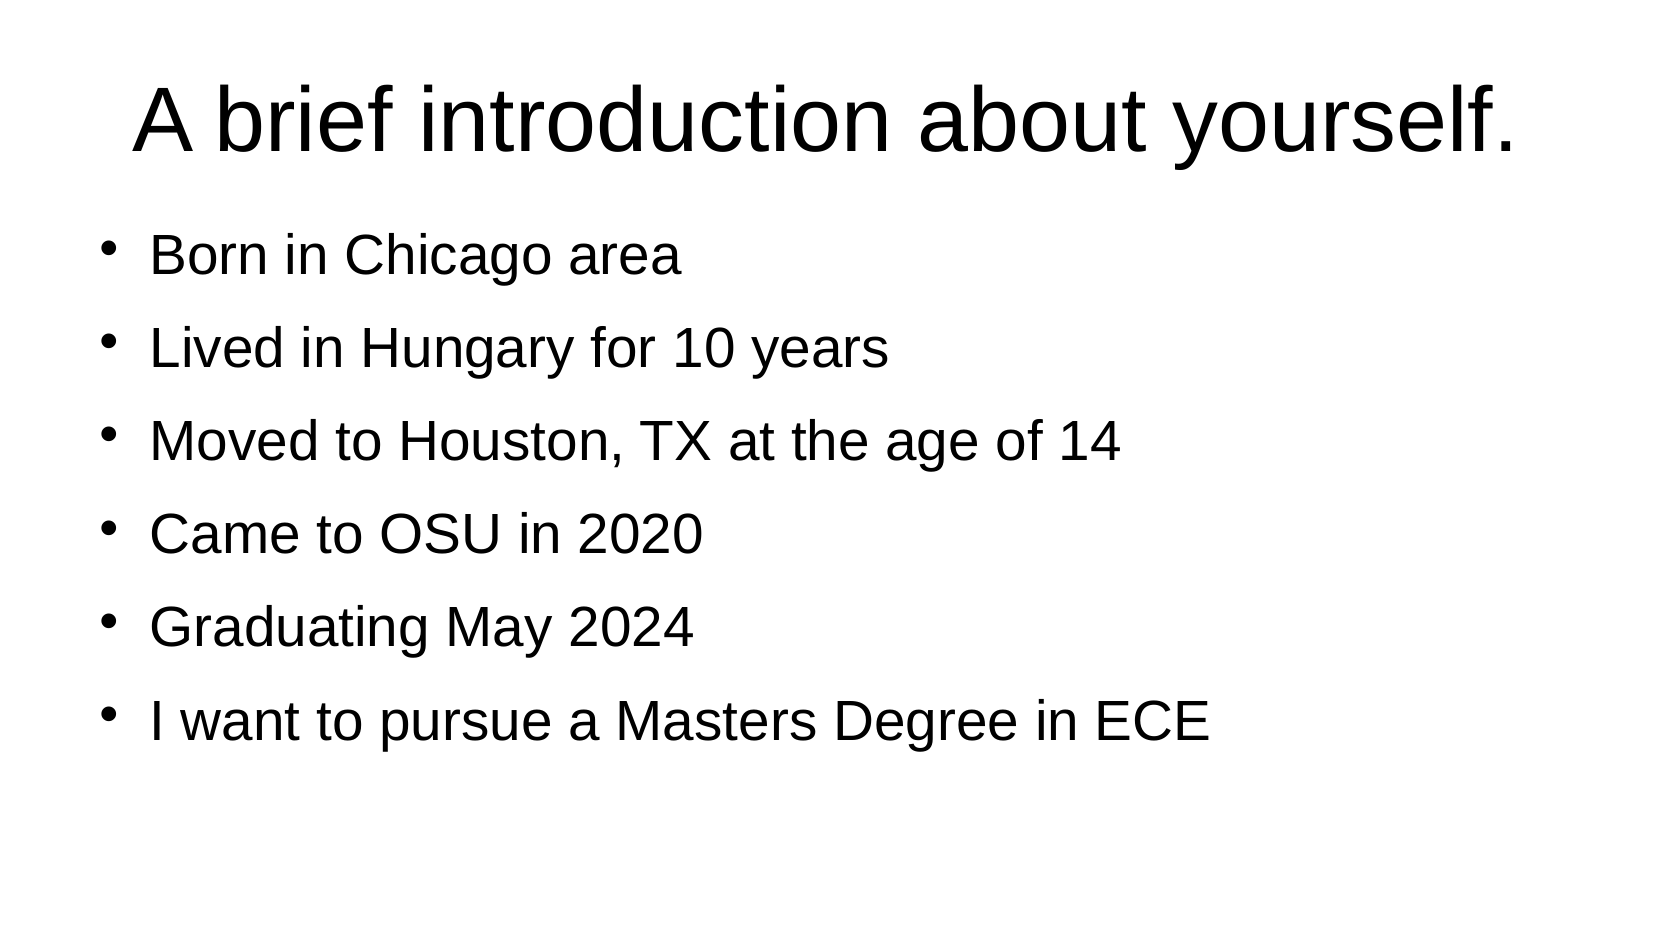

# A brief introduction about yourself.
Born in Chicago area
Lived in Hungary for 10 years
Moved to Houston, TX at the age of 14
Came to OSU in 2020
Graduating May 2024
I want to pursue a Masters Degree in ECE